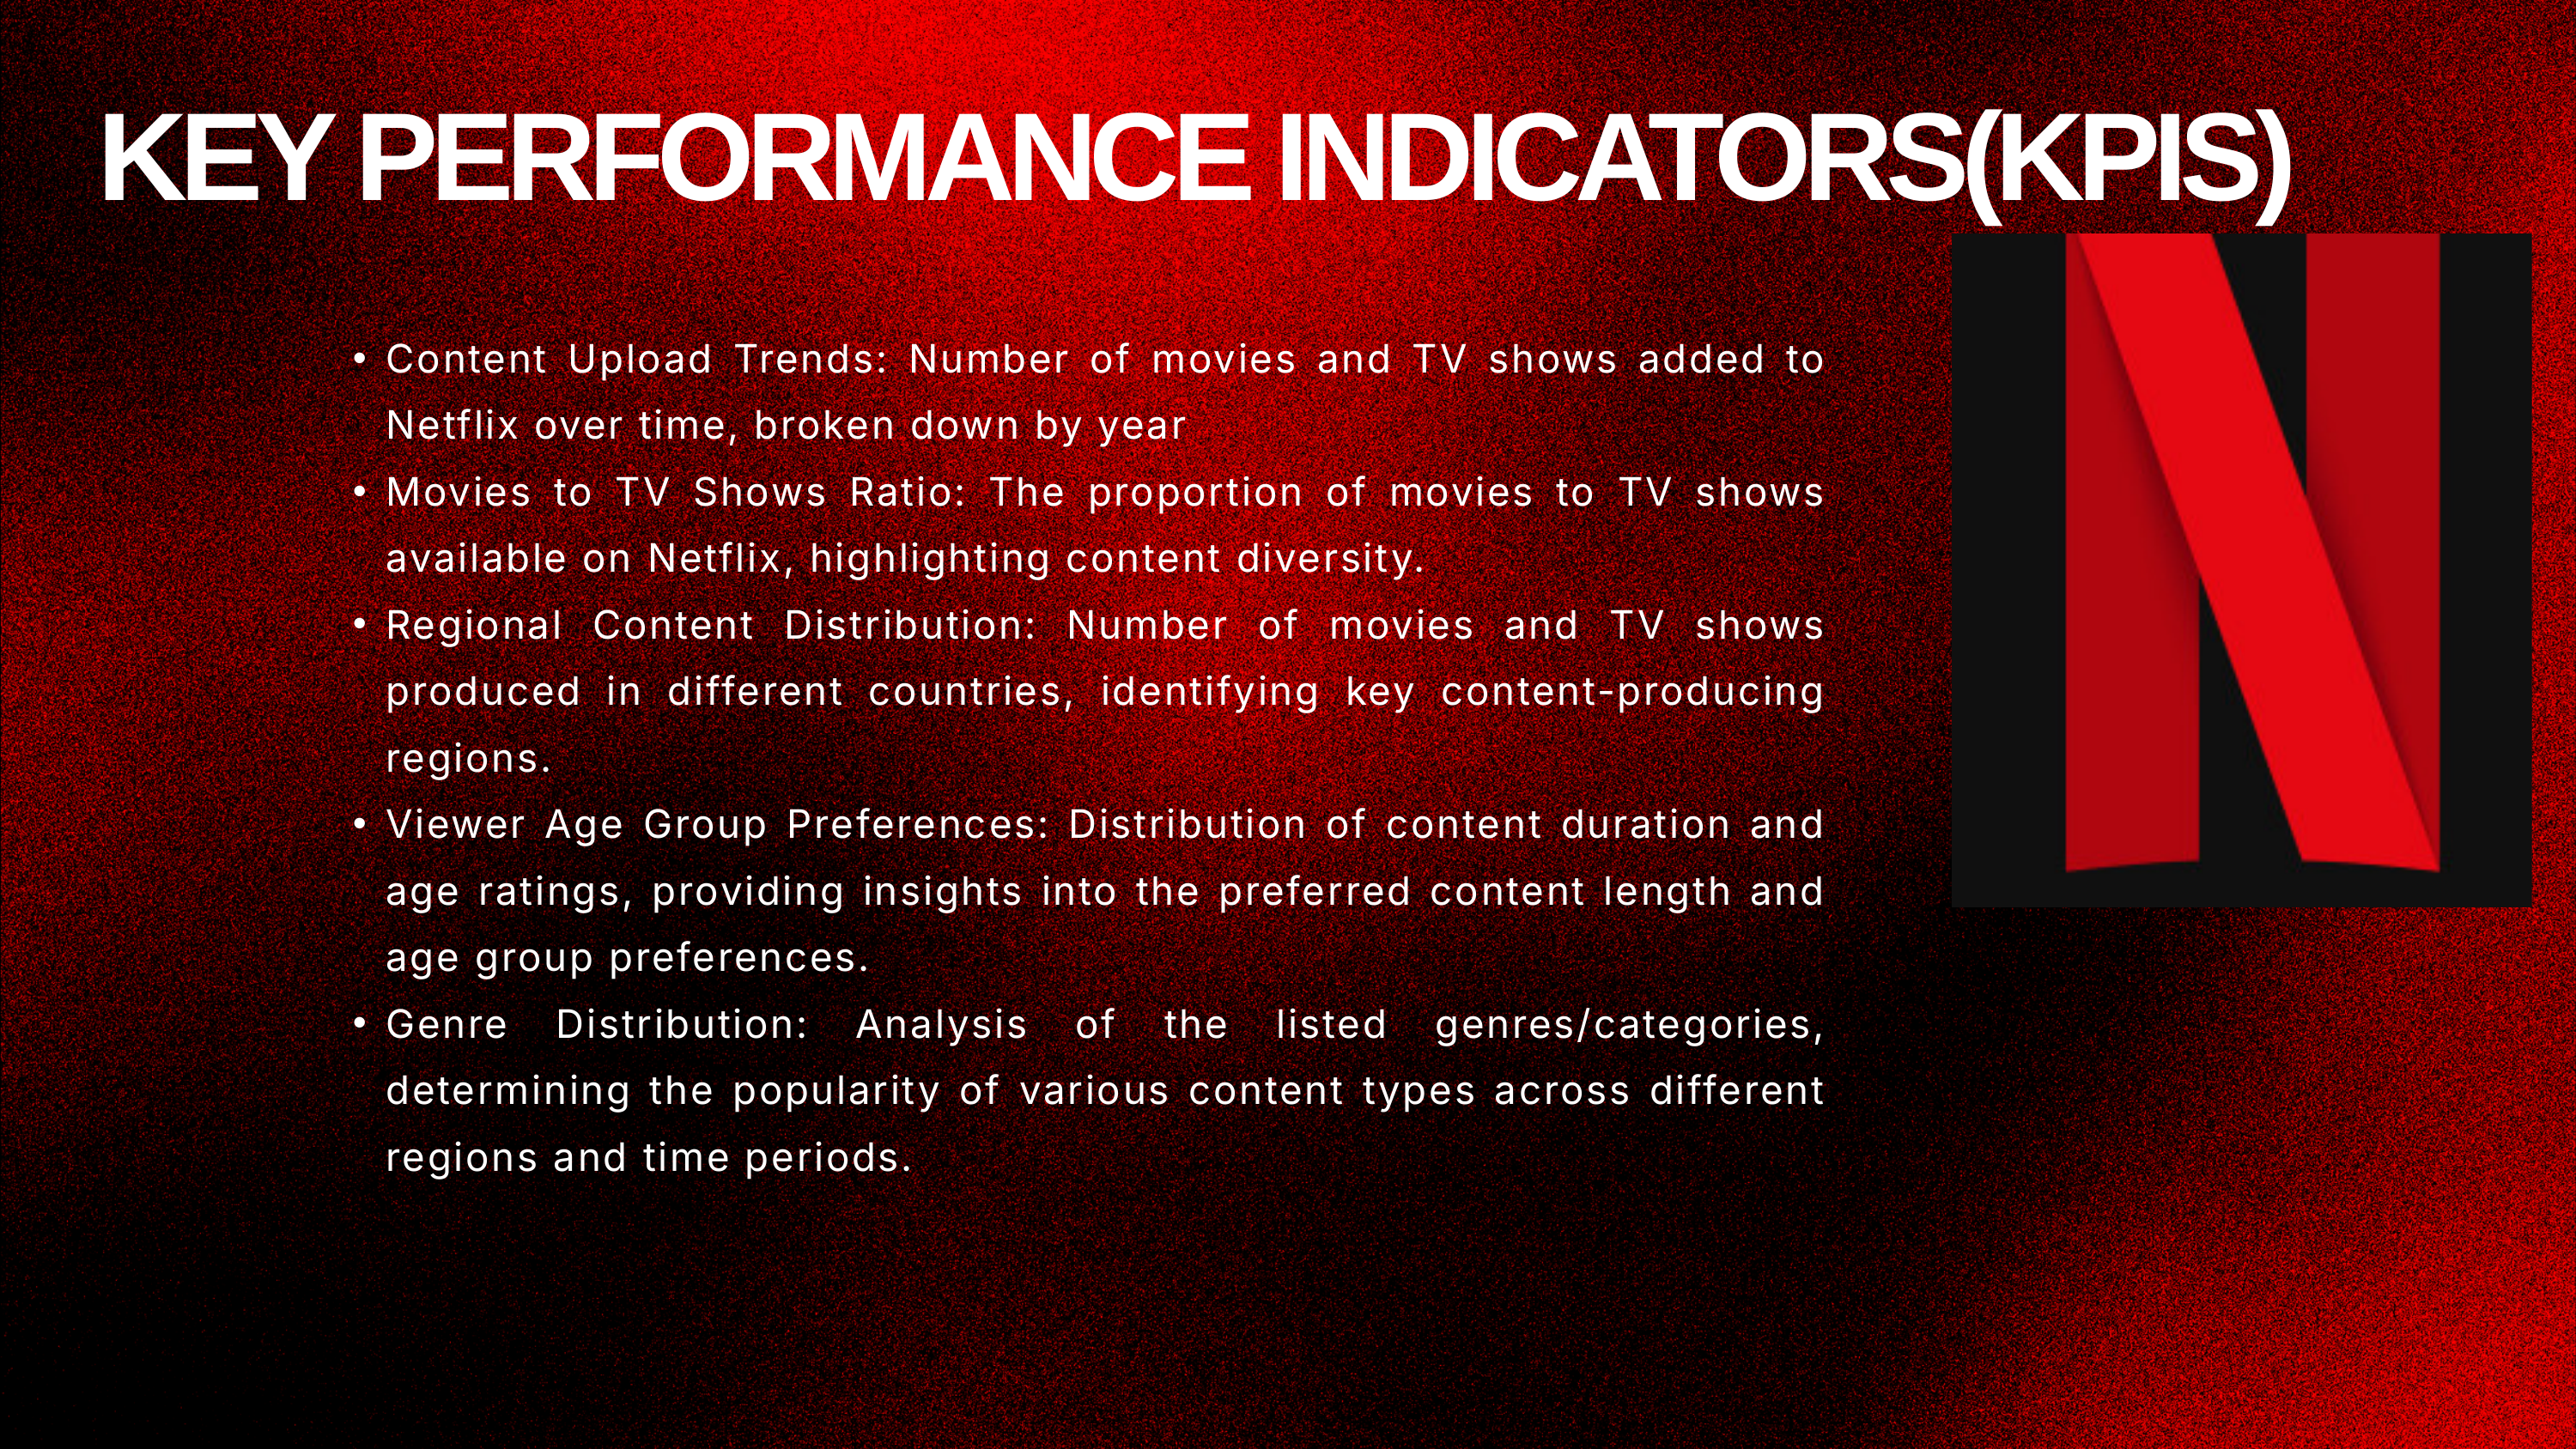

KEY PERFORMANCE INDICATORS(KPIS)

Content Upload Trends: Number of movies and TV shows added to Netflix over time, broken down by year
Movies to TV Shows Ratio: The proportion of movies to TV shows available on Netflix, highlighting content diversity.
Regional Content Distribution: Number of movies and TV shows produced in different countries, identifying key content-producing regions.
Viewer Age Group Preferences: Distribution of content duration and age ratings, providing insights into the preferred content length and age group preferences.
Genre Distribution: Analysis of the listed genres/categories, determining the popularity of various content types across different regions and time periods.